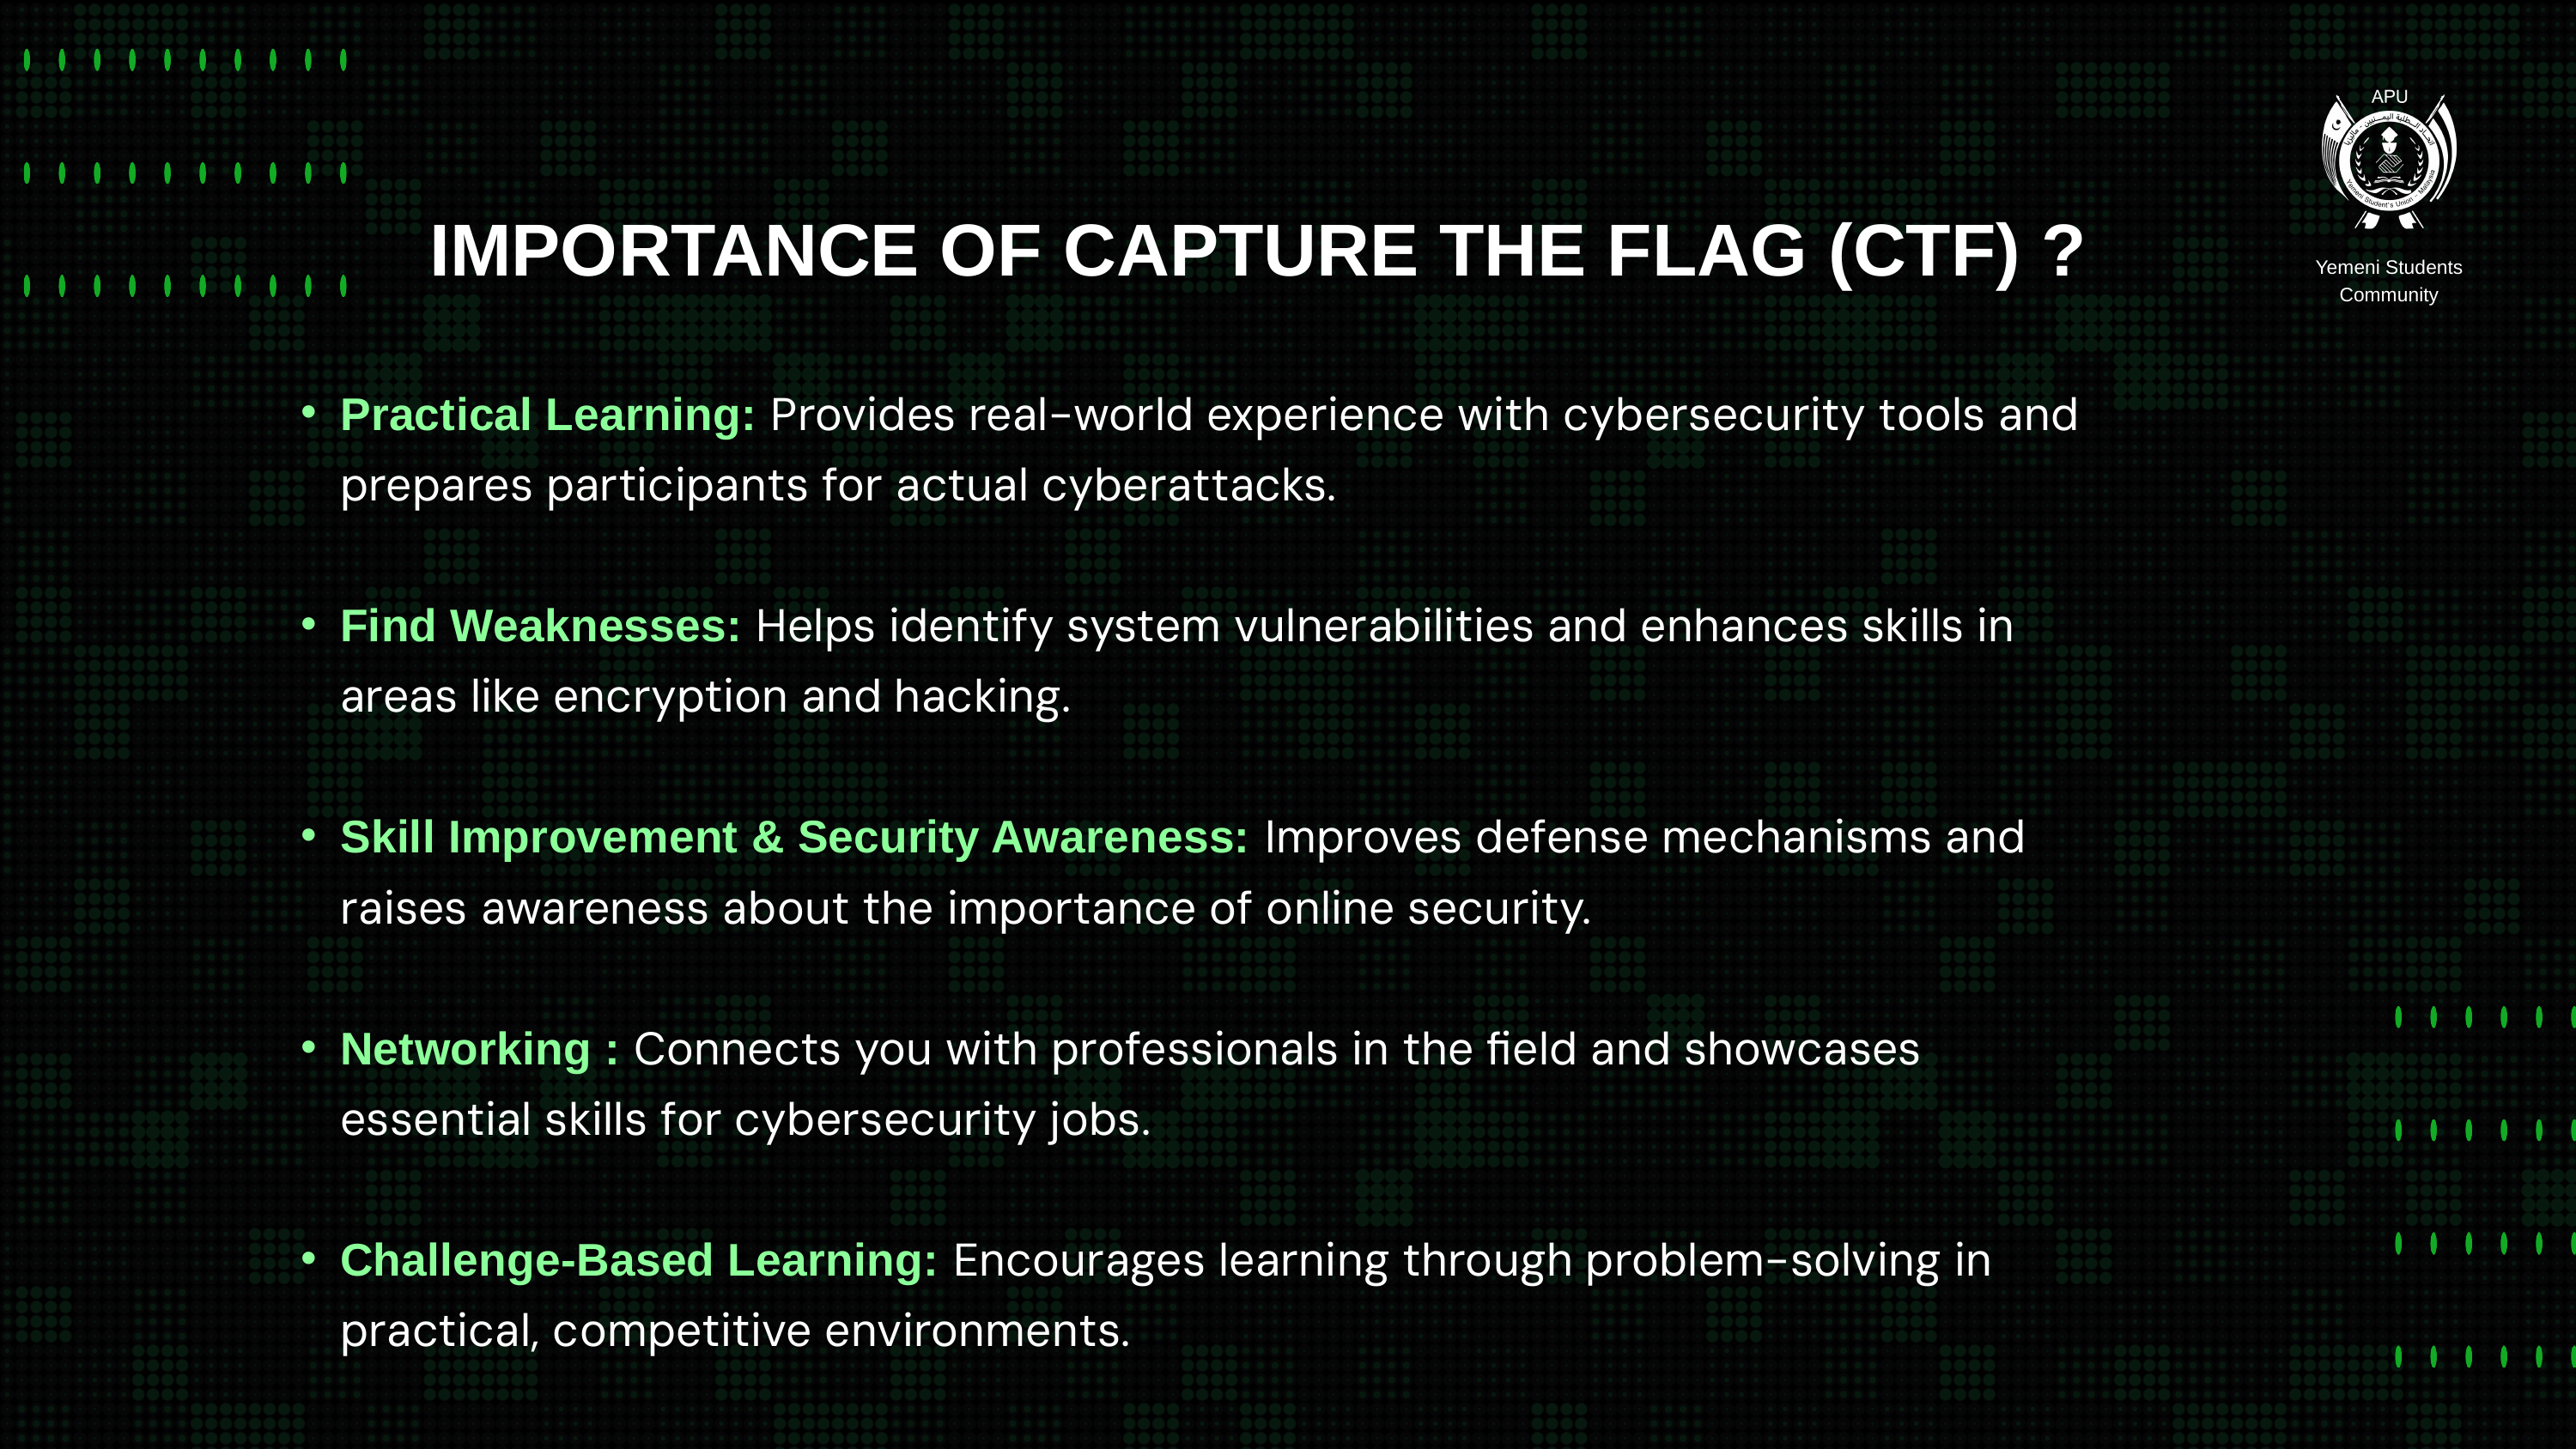

Yemeni Students Community
IMPORTANCE OF CAPTURE THE FLAG (CTF) ?
Practical Learning: Provides real-world experience with cybersecurity tools and prepares participants for actual cyberattacks.

Find Weaknesses: Helps identify system vulnerabilities and enhances skills in areas like encryption and hacking.

Skill Improvement & Security Awareness: Improves defense mechanisms and raises awareness about the importance of online security.

Networking : Connects you with professionals in the field and showcases essential skills for cybersecurity jobs.

Challenge-Based Learning: Encourages learning through problem-solving in practical, competitive environments.